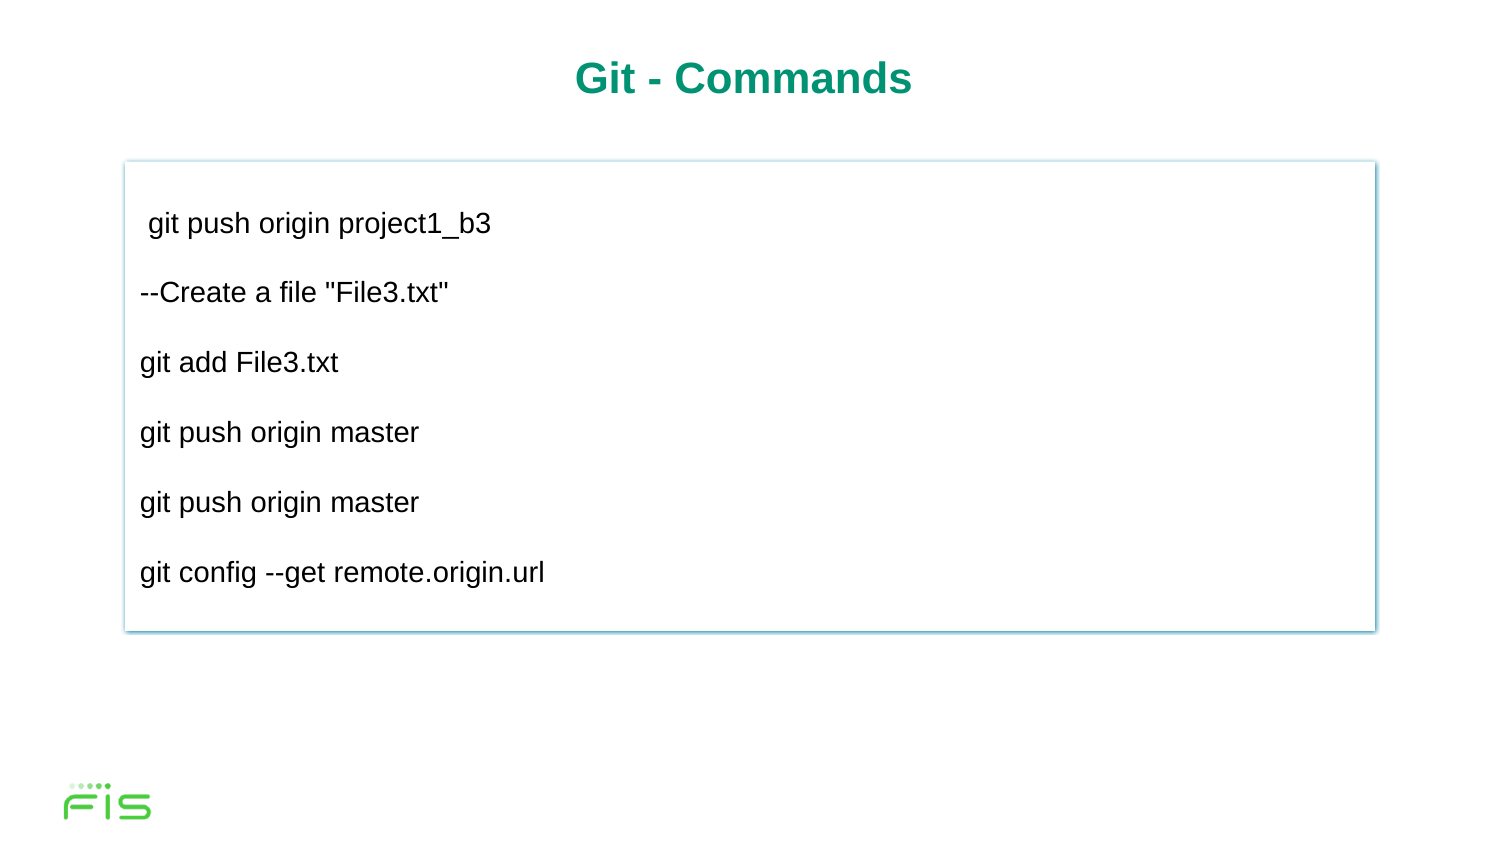

# Git - Commands

 git push origin project1_b3

--Create a file "File3.txt"

git add File3.txt

git push origin master

git push origin master

git config --get remote.origin.url

16